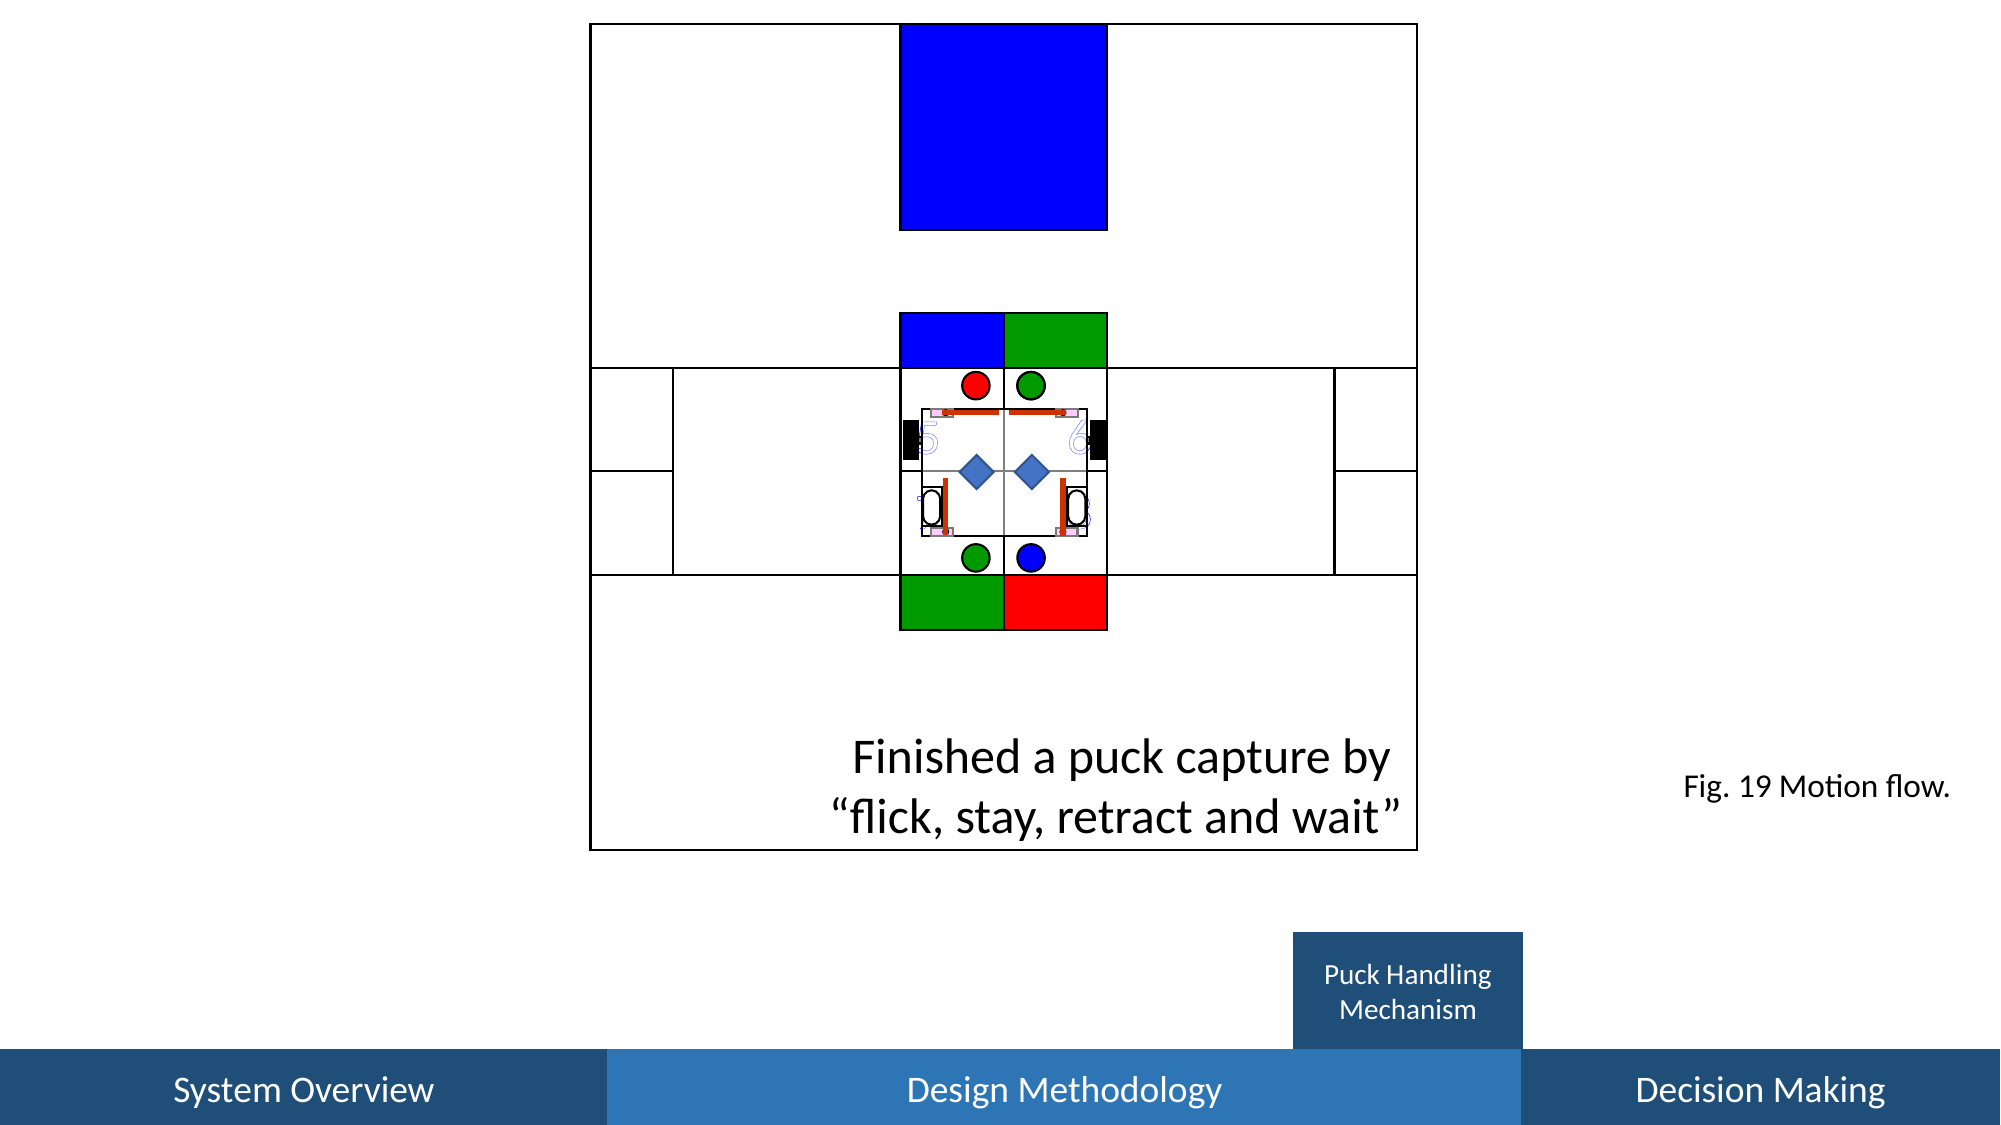

5
6

7
8

Finished a puck capture by
“flick, stay, retract and wait”
Fig. 19 Motion flow.
Puck Handling Mechanism
54
System Overview
Design Methodology
Decision Making
System Block Diagram
Crucial Aspects of Design
Unused Alternative
Colour Sensing Mechanism
Motion Flow & Key Methods
Movement Mechanism